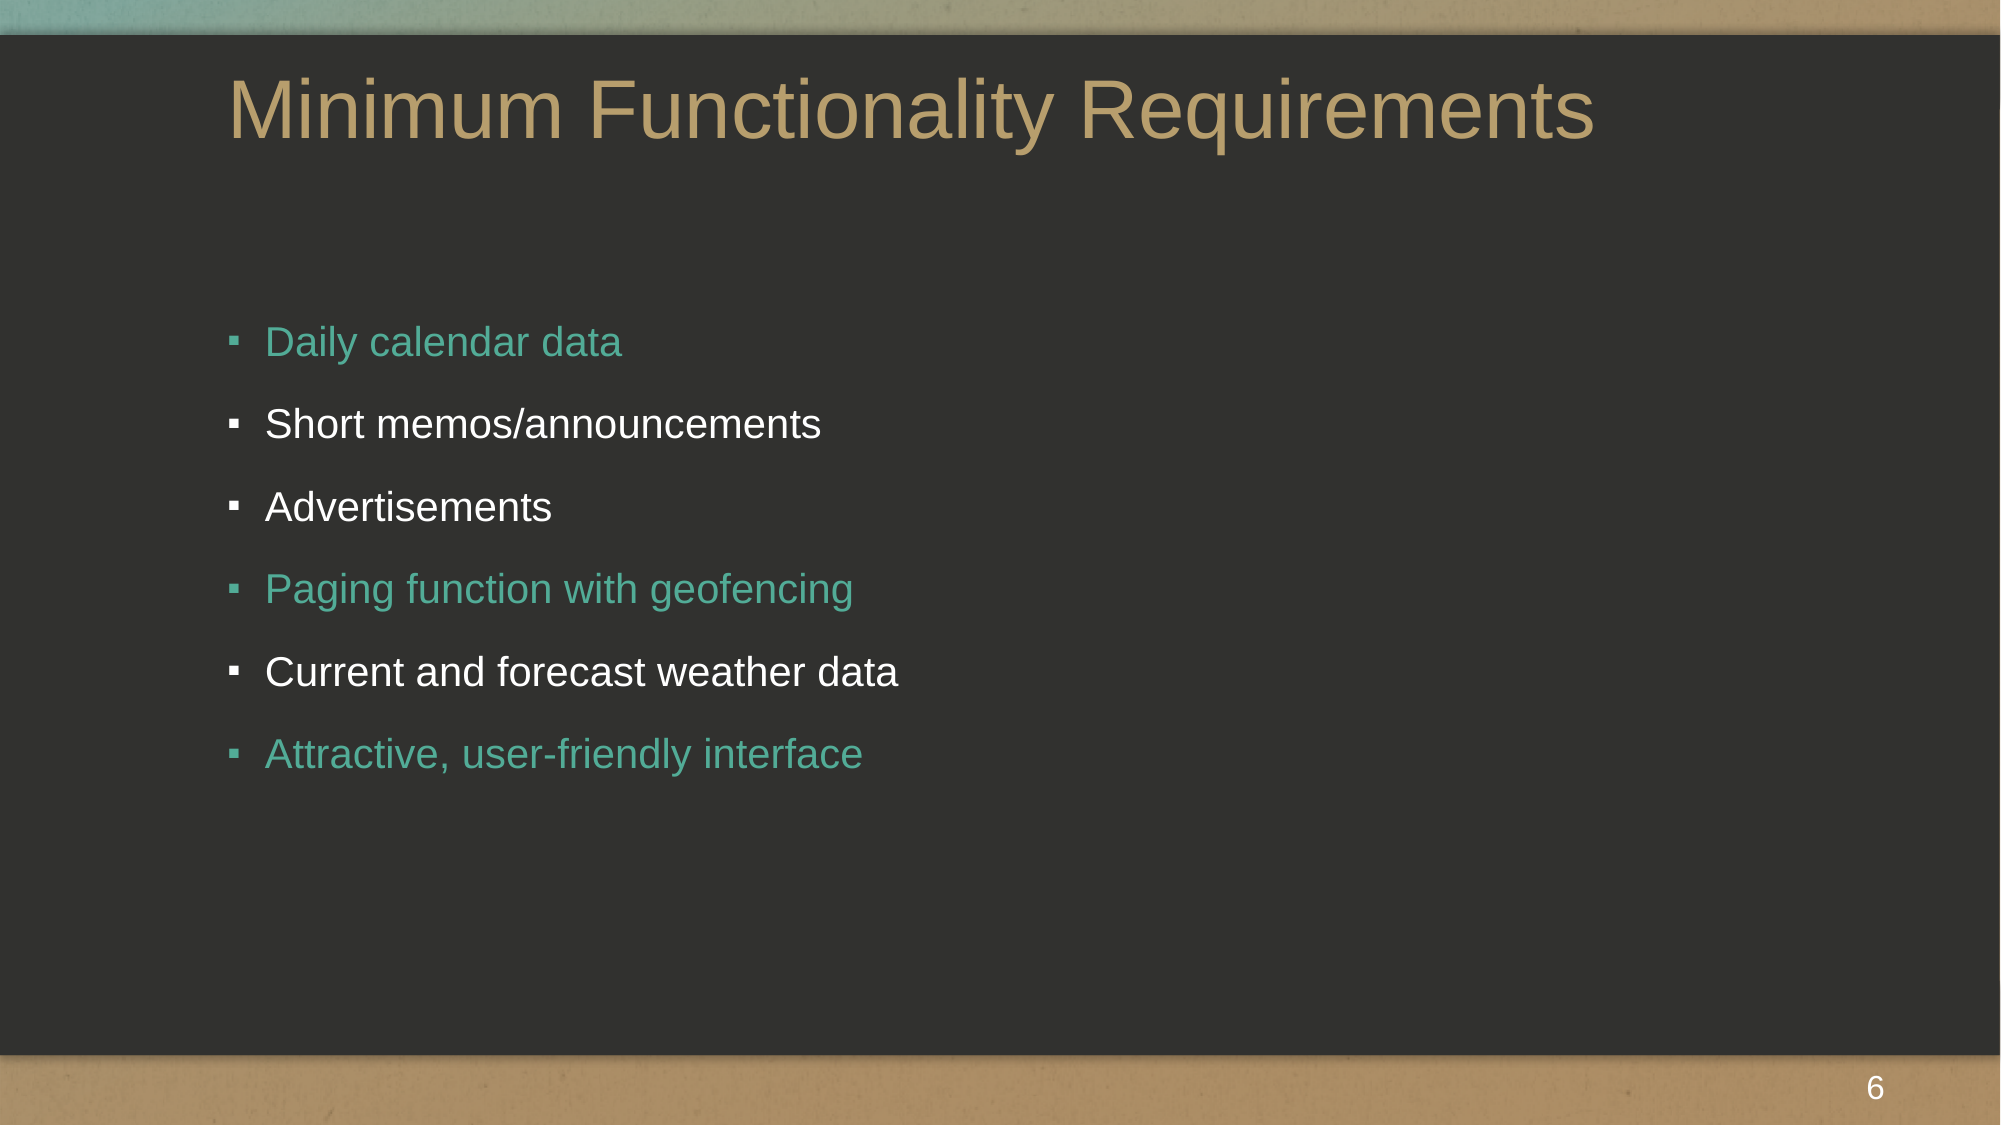

# Minimum Functionality Requirements
Daily calendar data
Short memos/announcements
Advertisements
Paging function with geofencing
Current and forecast weather data
Attractive, user-friendly interface

6